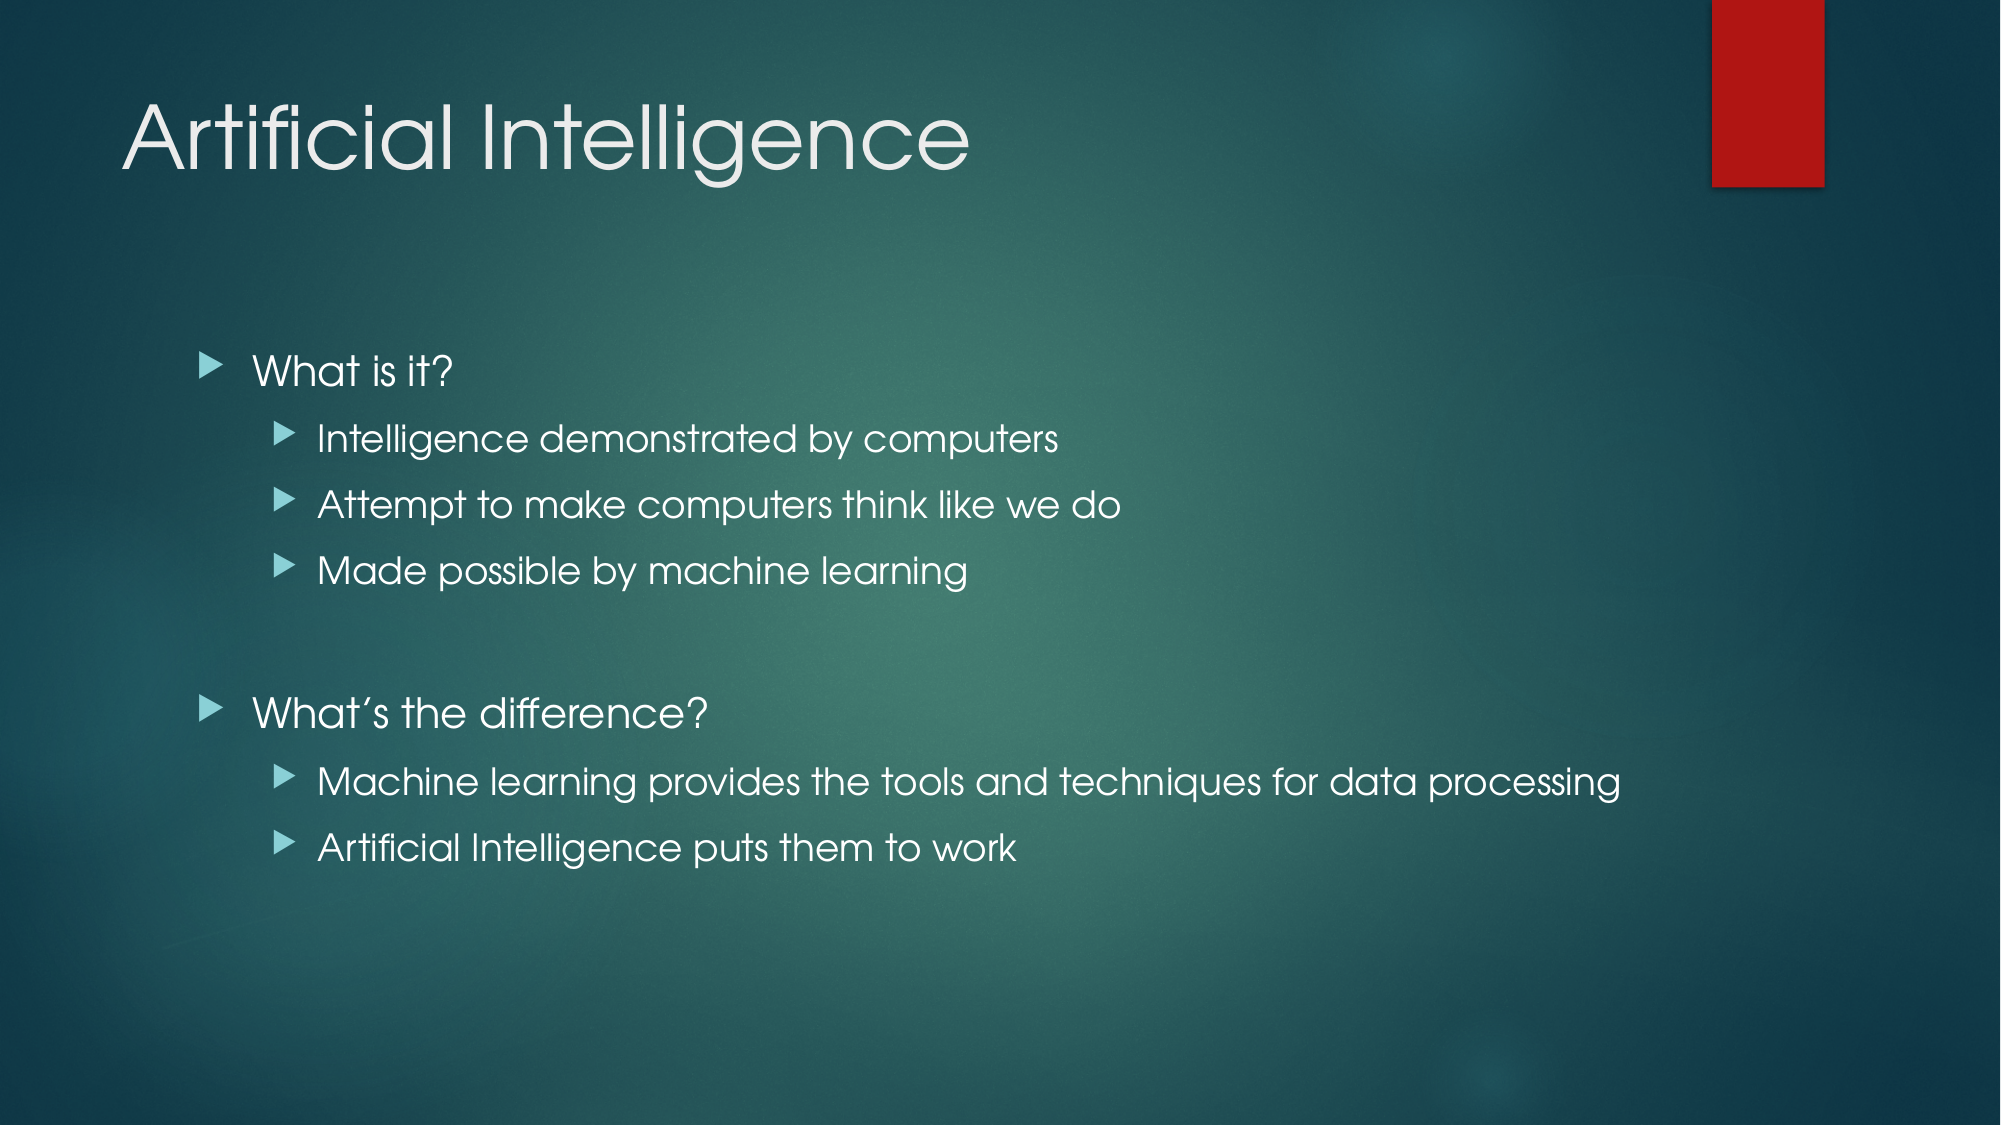

# Artificial Intelligence
What is it?
Intelligence demonstrated by computers
Attempt to make computers think like we do
Made possible by machine learning

What’s the difference?
Machine learning provides the tools and techniques for data processing
Artificial Intelligence puts them to work